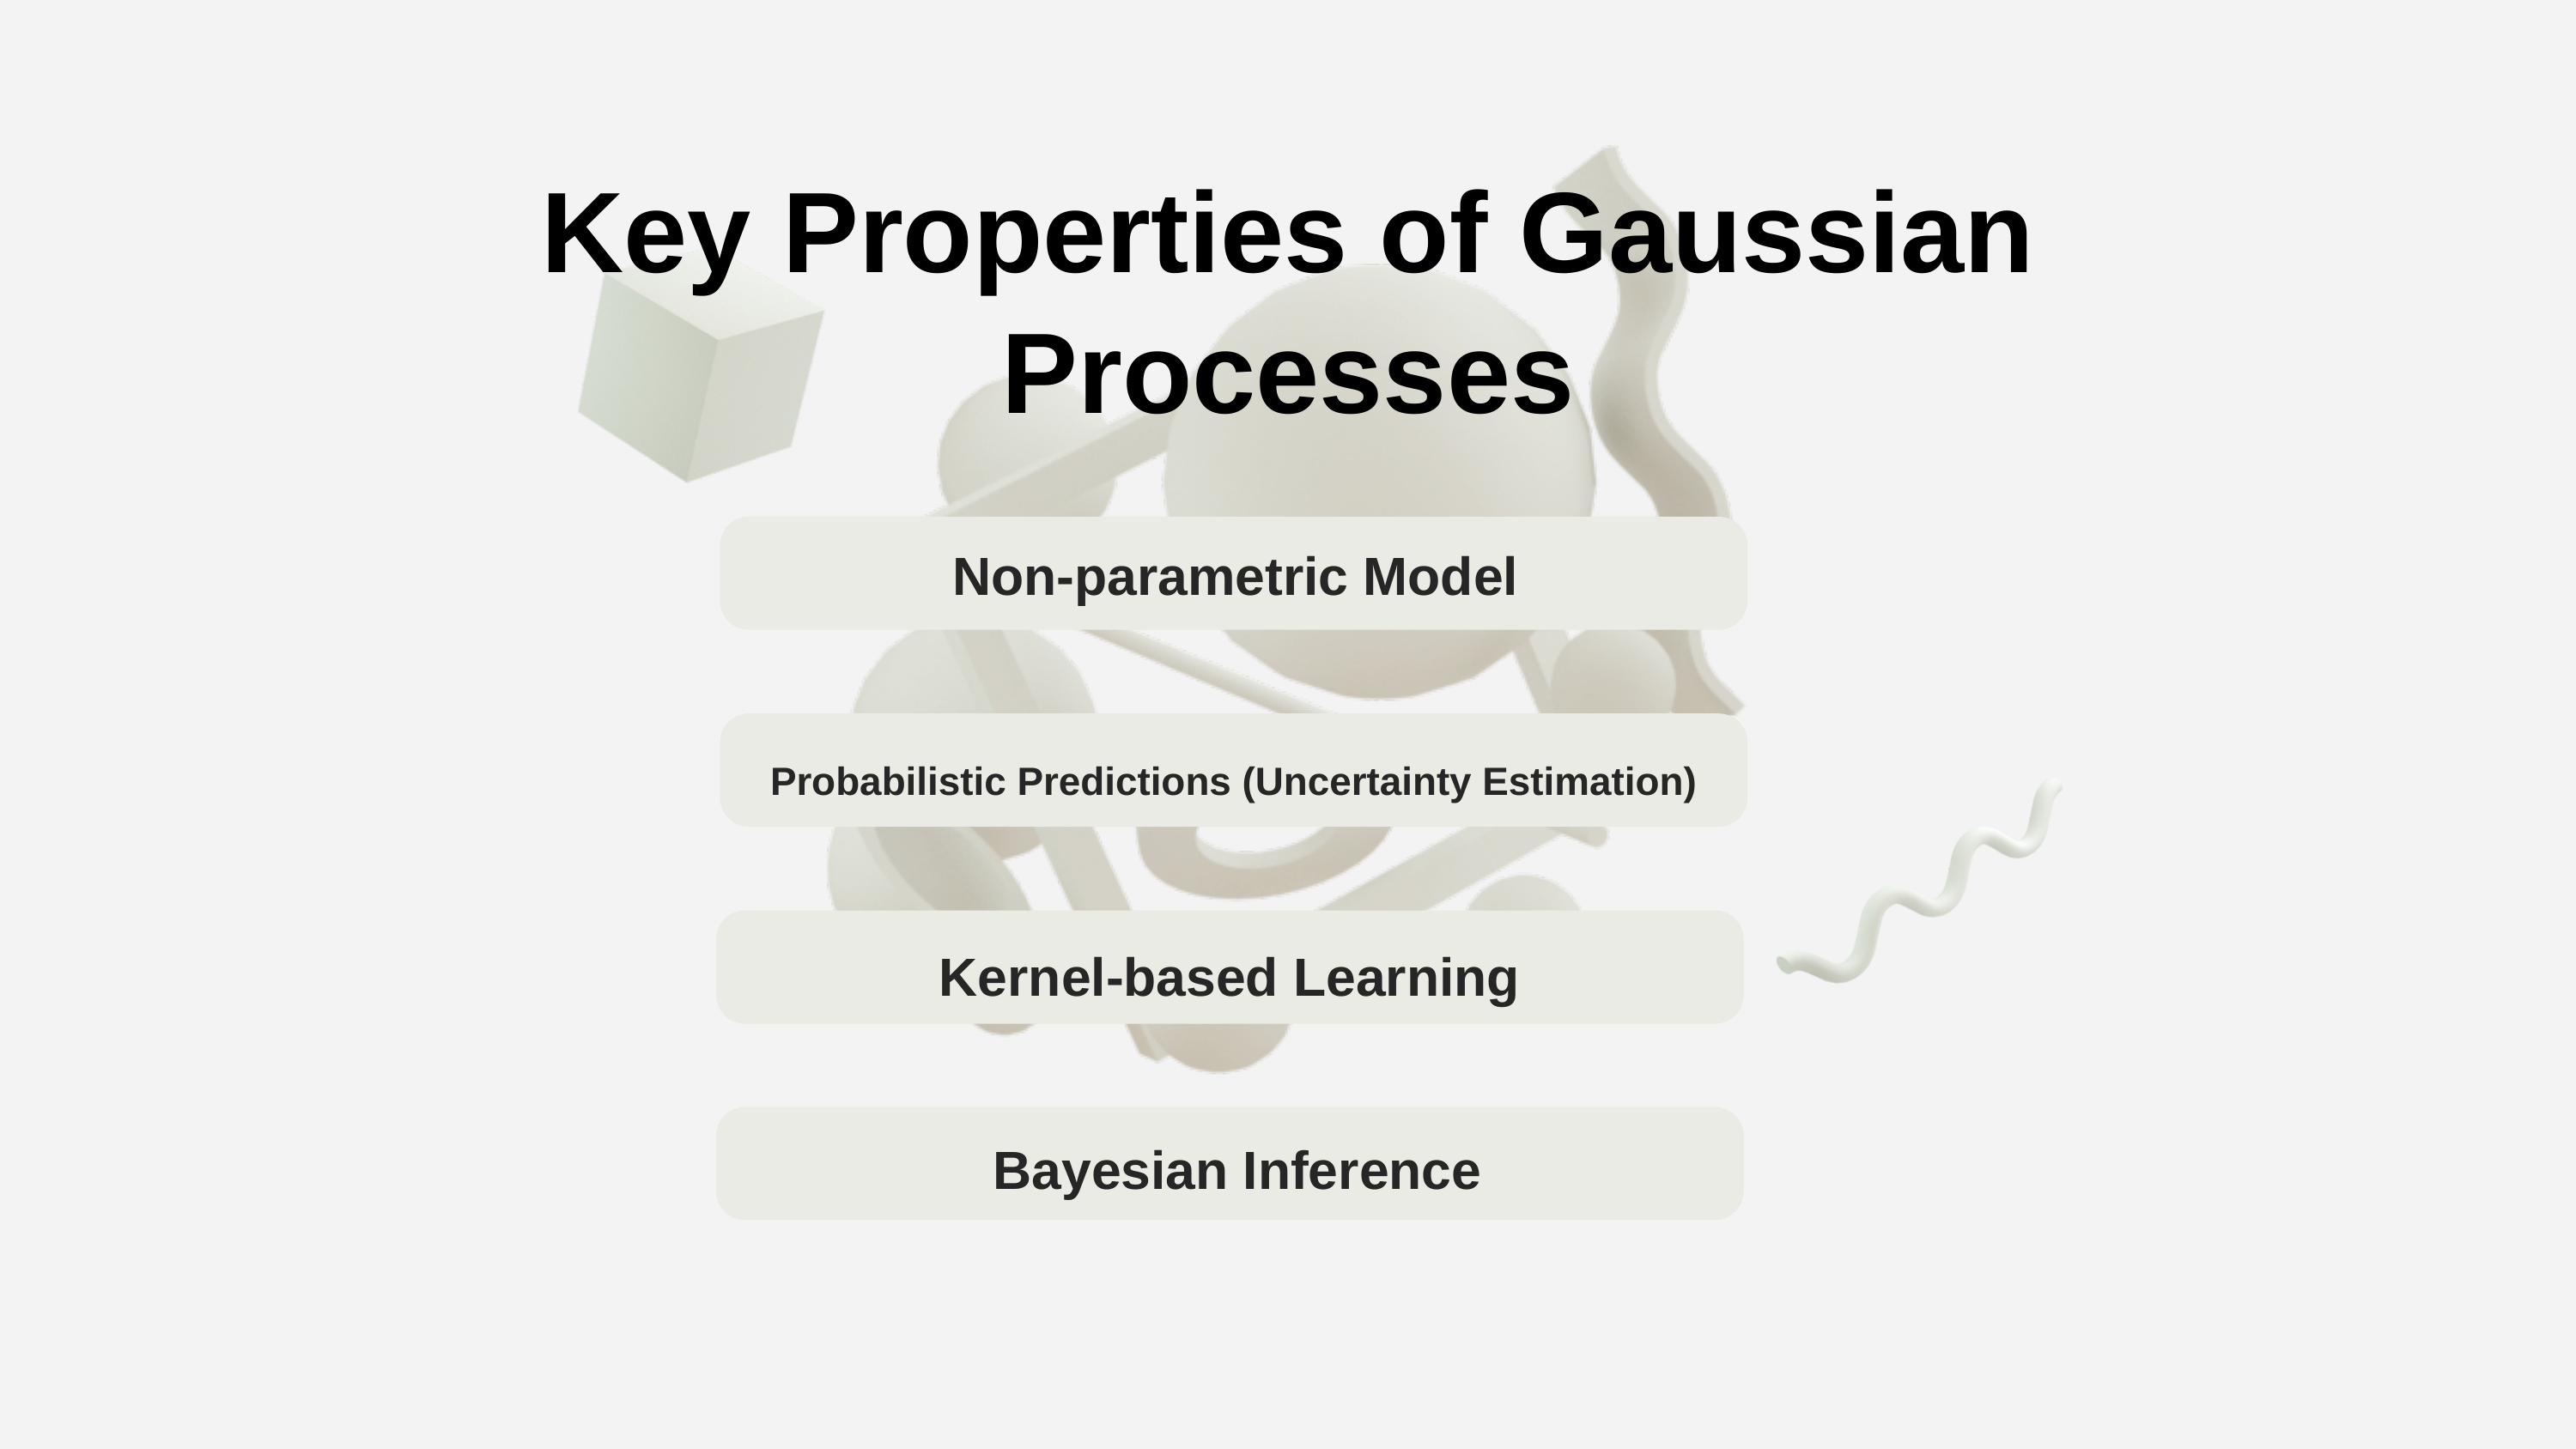

Key Properties of Gaussian Processes

Non-parametric Model

Probabilistic Predictions (Uncertainty Estimation)

Kernel-based Learning

Bayesian Inference